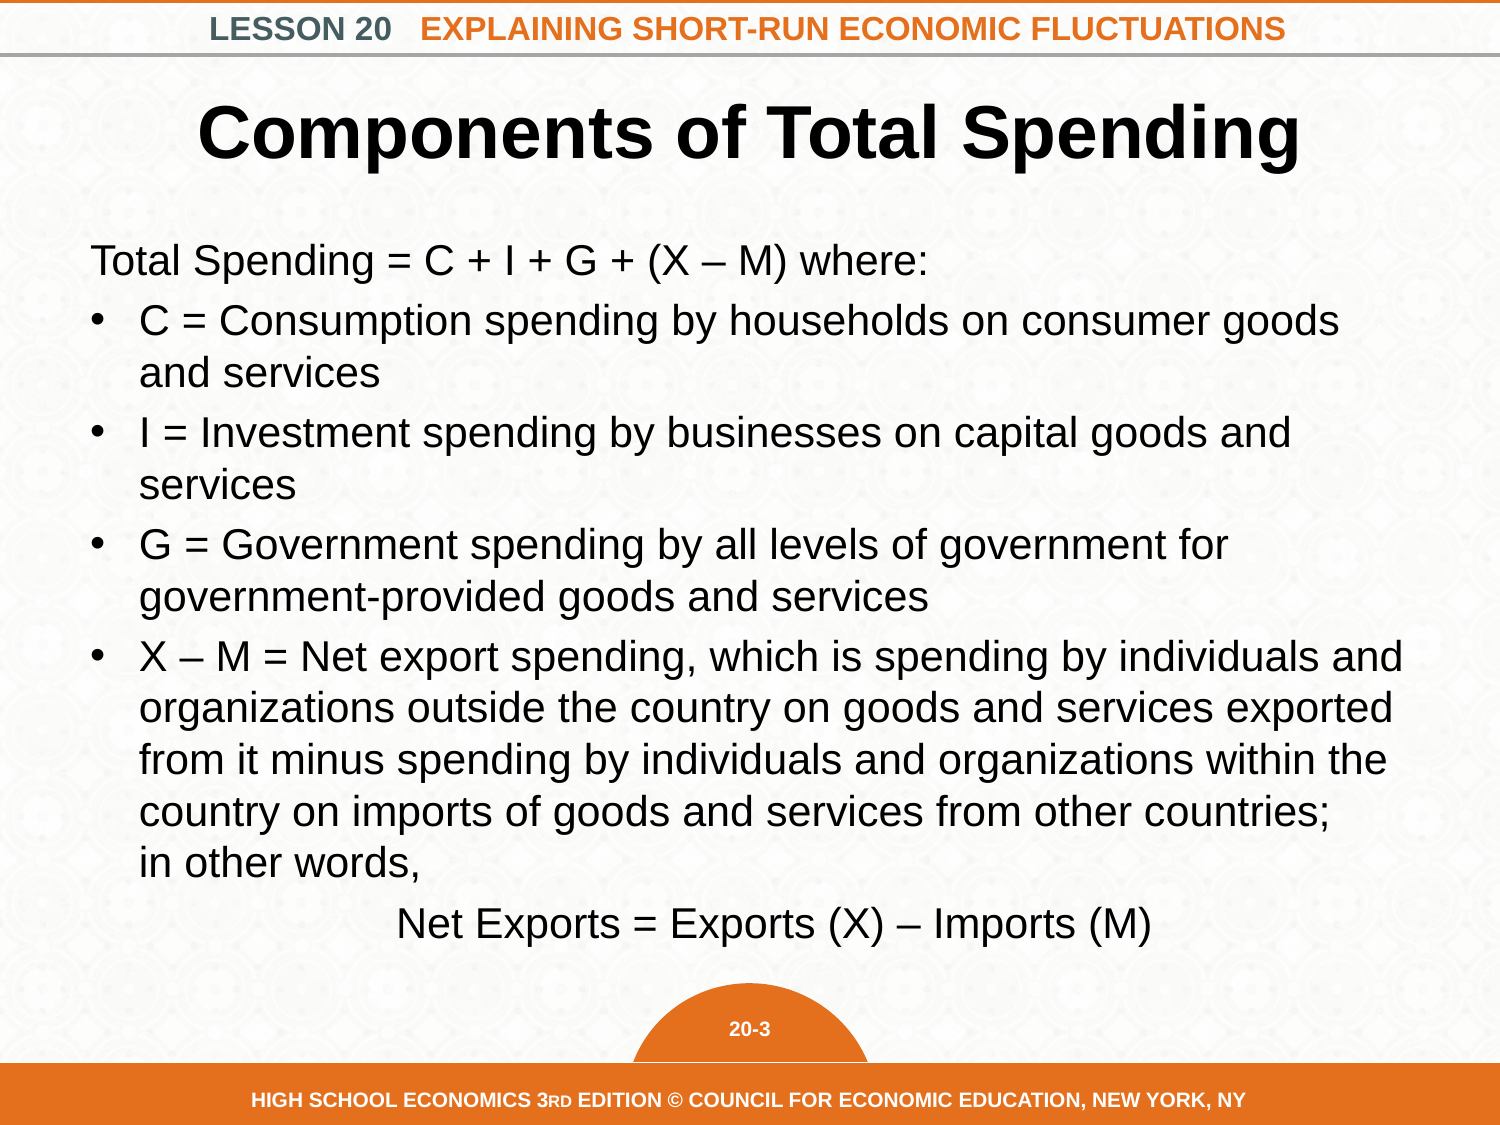

# Components of Total Spending
Total Spending = C + I + G + (X – M) where:
C = Consumption spending by households on consumer goods and services
I = Investment spending by businesses on capital goods and services
G = Government spending by all levels of government for government-provided goods and services
X – M = Net export spending, which is spending by individuals and organizations outside the country on goods and services exported from it minus spending by individuals and organizations within the country on imports of goods and services from other countries;
in other words,
	Net Exports = Exports (X) – Imports (M)